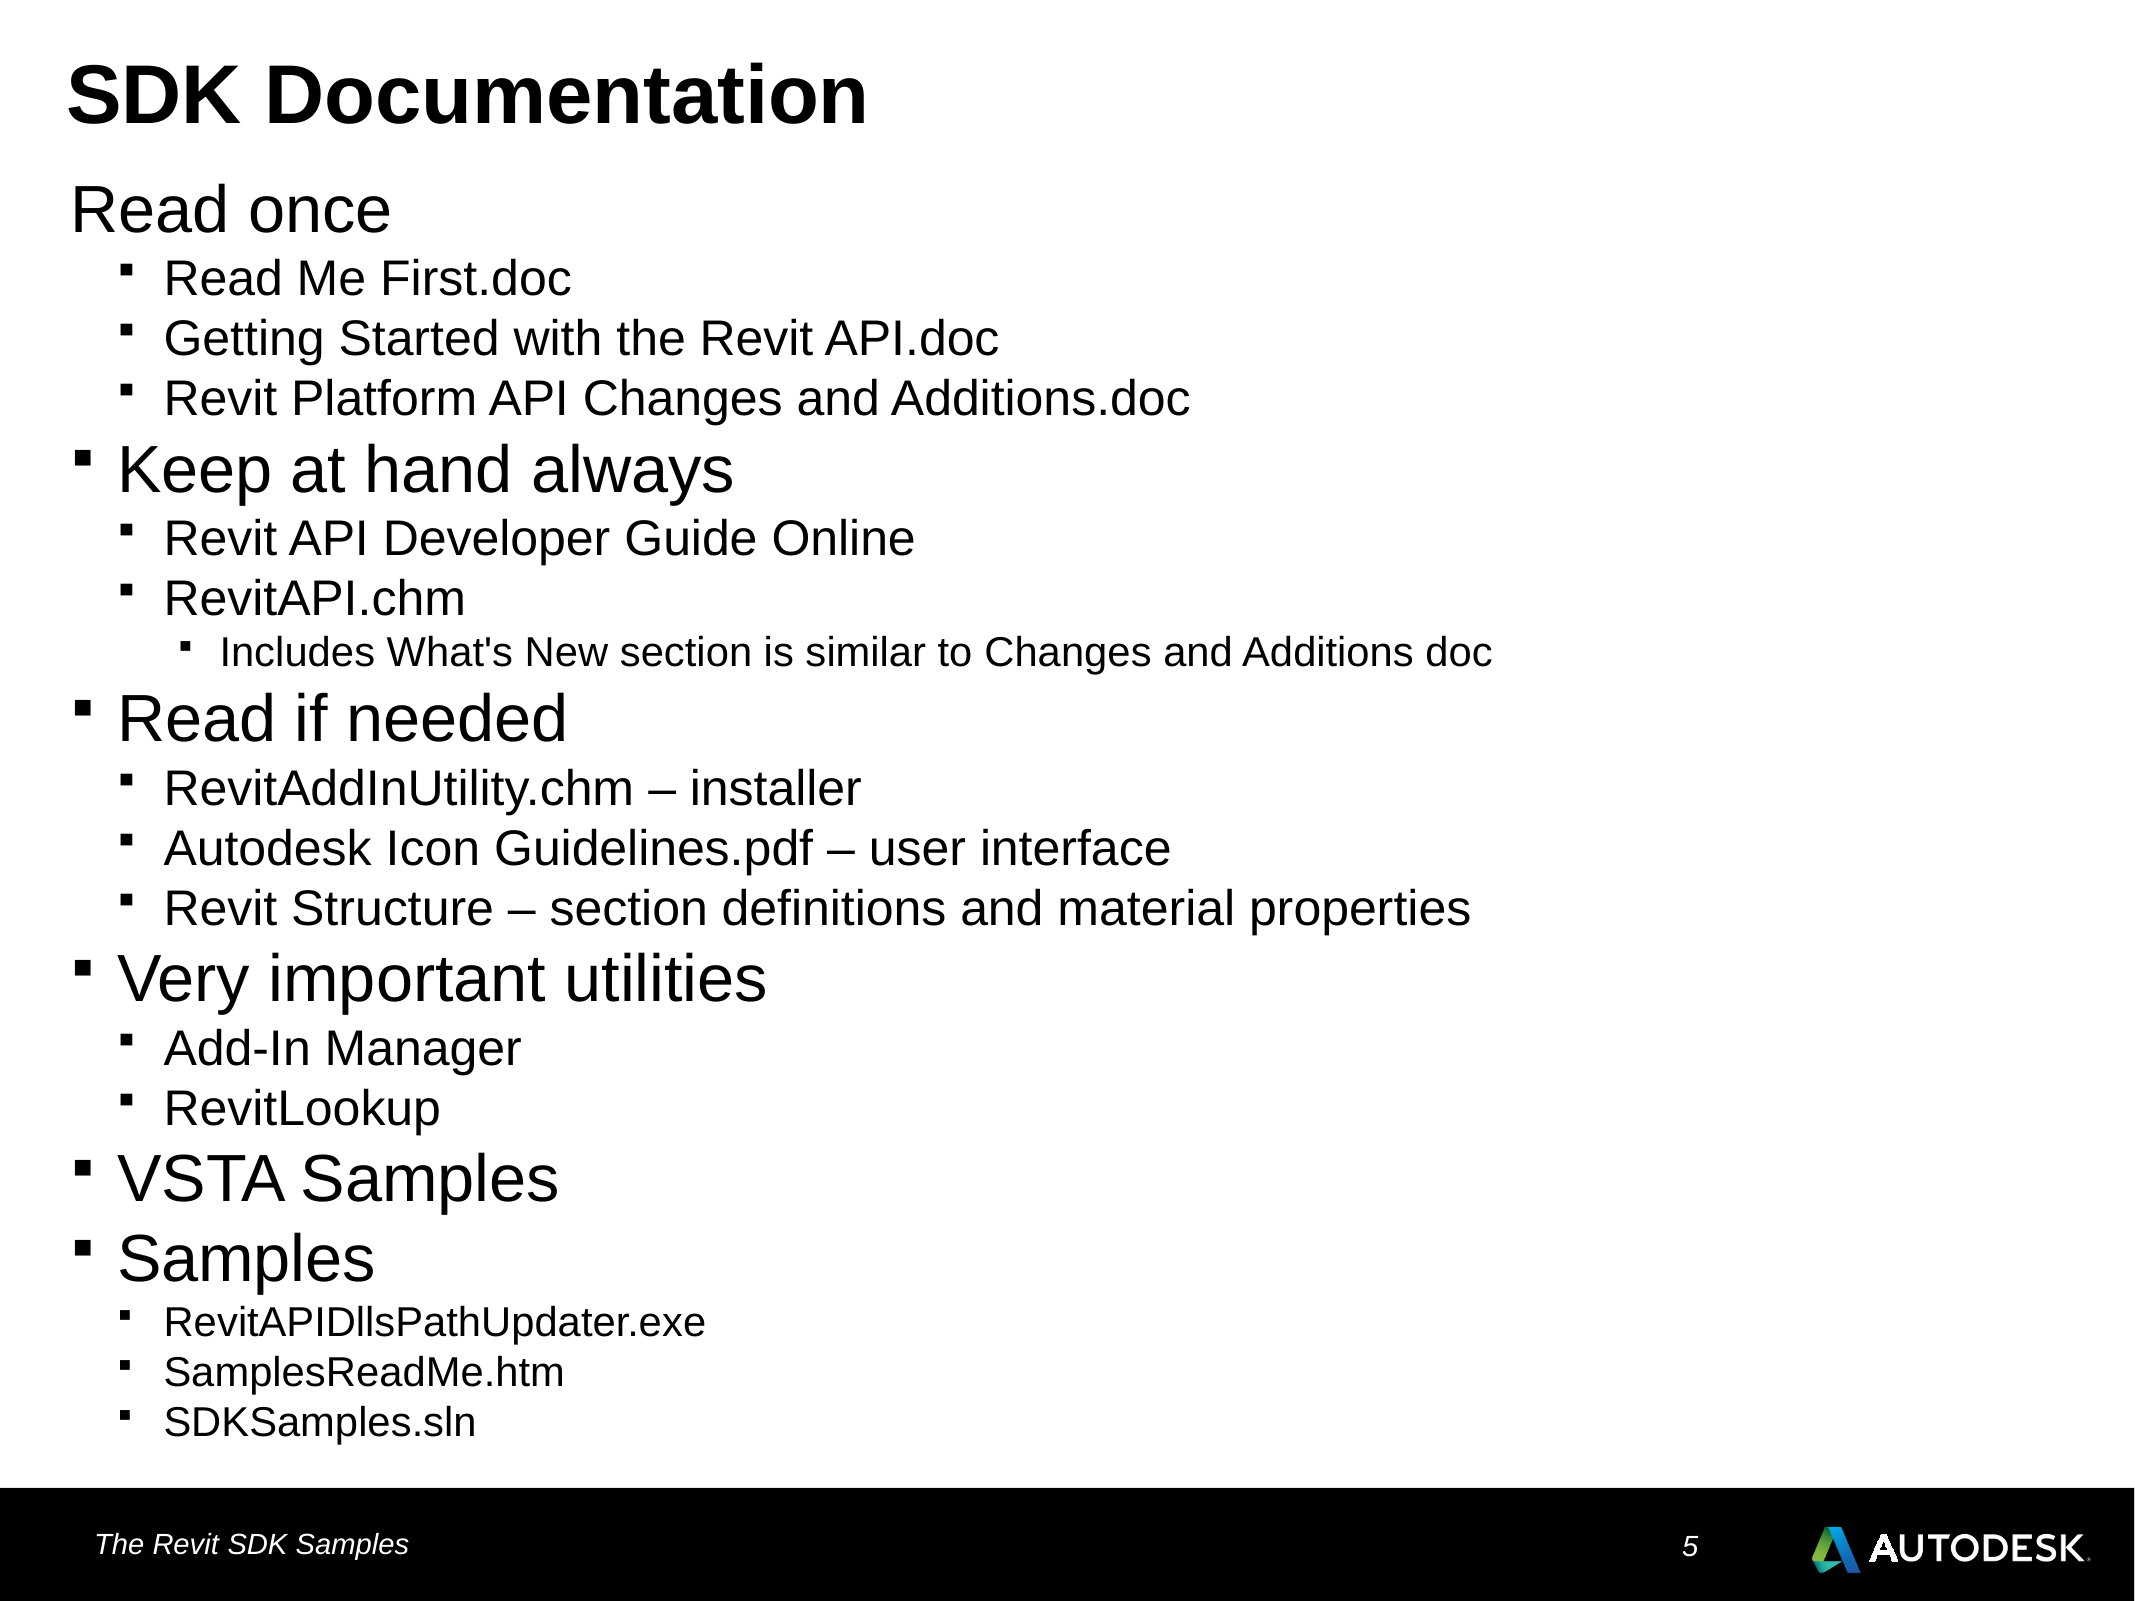

# SDK Documentation
Read once
Read Me First.doc
Getting Started with the Revit API.doc
Revit Platform API Changes and Additions.doc
Keep at hand always
Revit API Developer Guide Online
RevitAPI.chm
Includes What's New section is similar to Changes and Additions doc
Read if needed
RevitAddInUtility.chm – installer
Autodesk Icon Guidelines.pdf – user interface
Revit Structure – section definitions and material properties
Very important utilities
Add-In Manager
RevitLookup
VSTA Samples
Samples
RevitAPIDllsPathUpdater.exe
SamplesReadMe.htm
SDKSamples.sln
The Revit SDK Samples
5